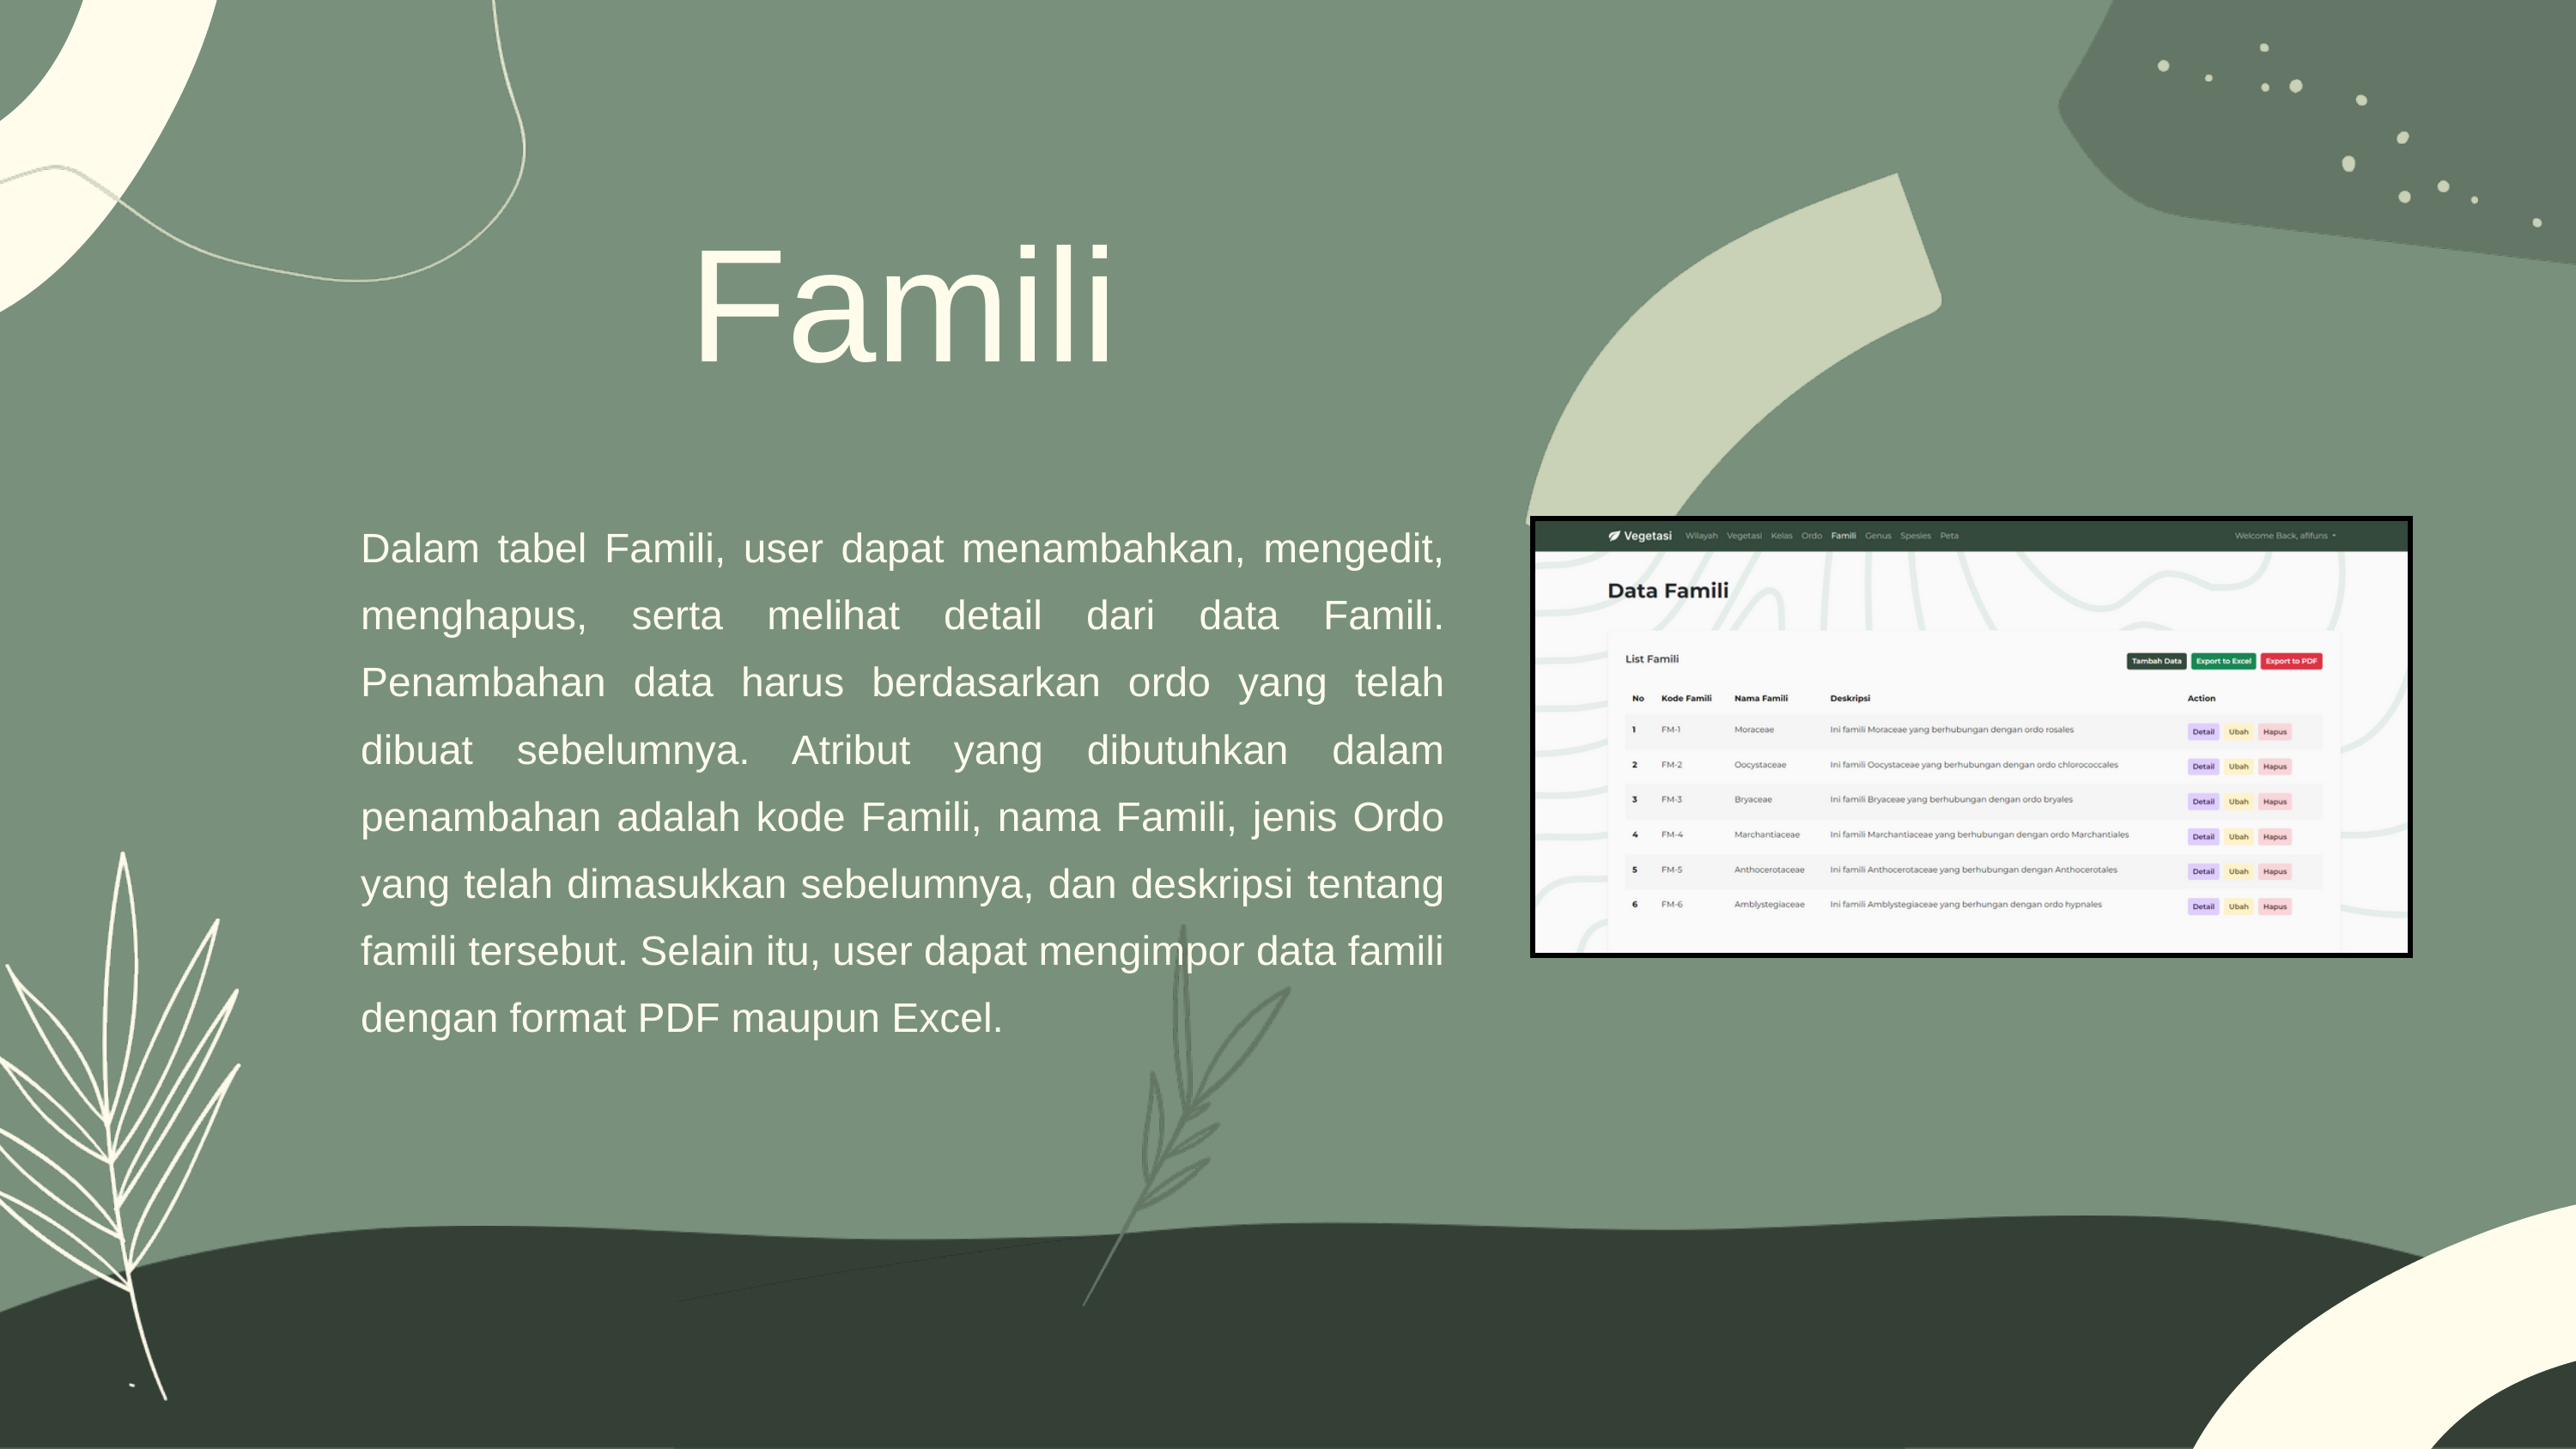

Famili
Dalam tabel Famili, user dapat menambahkan, mengedit, menghapus, serta melihat detail dari data Famili. Penambahan data harus berdasarkan ordo yang telah dibuat sebelumnya. Atribut yang dibutuhkan dalam penambahan adalah kode Famili, nama Famili, jenis Ordo yang telah dimasukkan sebelumnya, dan deskripsi tentang famili tersebut. Selain itu, user dapat mengimpor data famili dengan format PDF maupun Excel.